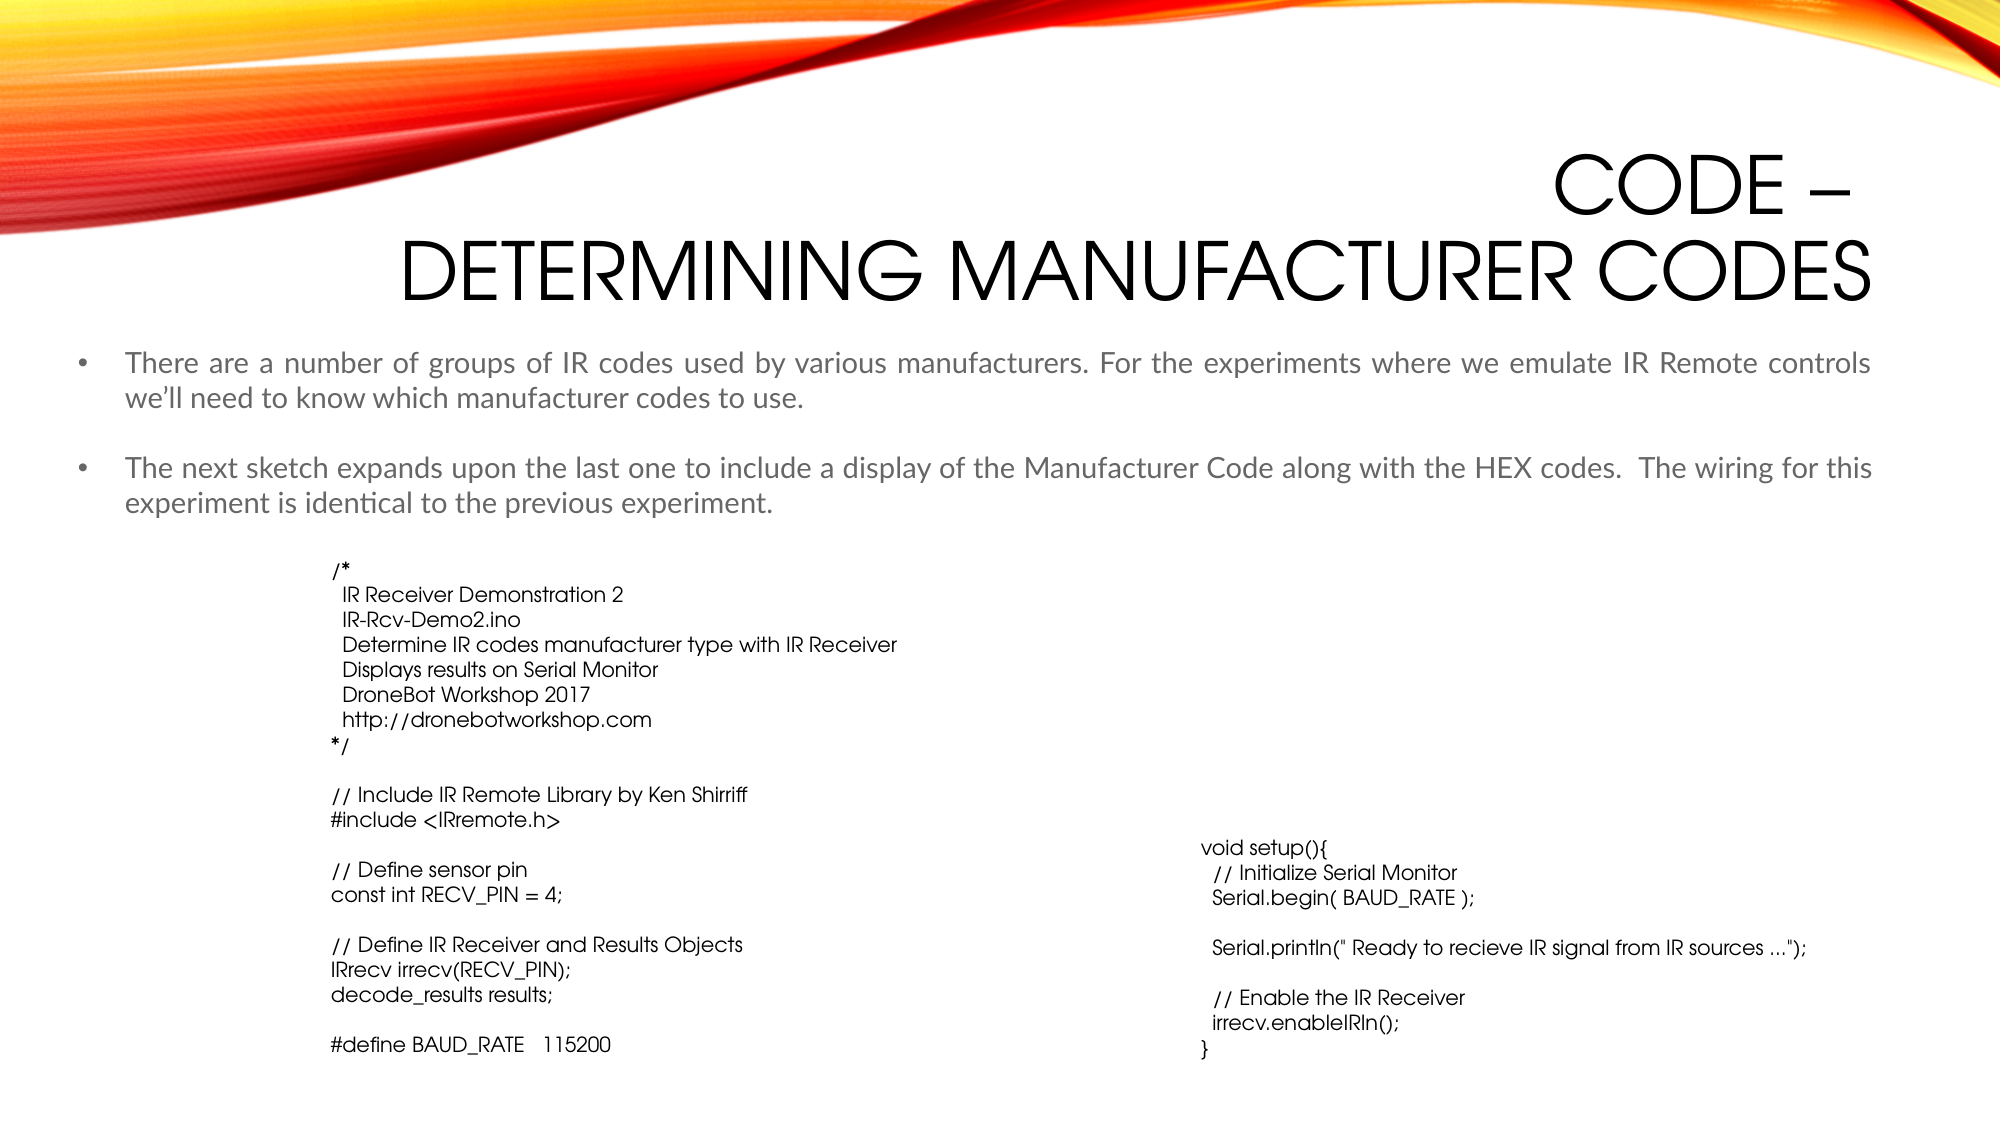

# Code – Determining Manufacturer Codes
There are a number of groups of IR codes used by various manufacturers. For the experiments where we emulate IR Remote controls we’ll need to know which manufacturer codes to use.

The next sketch expands upon the last one to include a display of the Manufacturer Code along with the HEX codes.  The wiring for this experiment is identical to the previous experiment.
/*
  IR Receiver Demonstration 2
  IR-Rcv-Demo2.ino
  Determine IR codes manufacturer type with IR Receiver
  Displays results on Serial Monitor
  DroneBot Workshop 2017
  http://dronebotworkshop.com
*/

// Include IR Remote Library by Ken Shirriff
#include <IRremote.h>

// Define sensor pin
const int RECV_PIN = 4;

// Define IR Receiver and Results Objects
IRrecv irrecv(RECV_PIN);
decode_results results;

#define BAUD_RATE   115200
void setup(){
  // Initialize Serial Monitor
  Serial.begin( BAUD_RATE );

  Serial.println(" Ready to recieve IR signal from IR sources ...");

  // Enable the IR Receiver
  irrecv.enableIRIn();
}